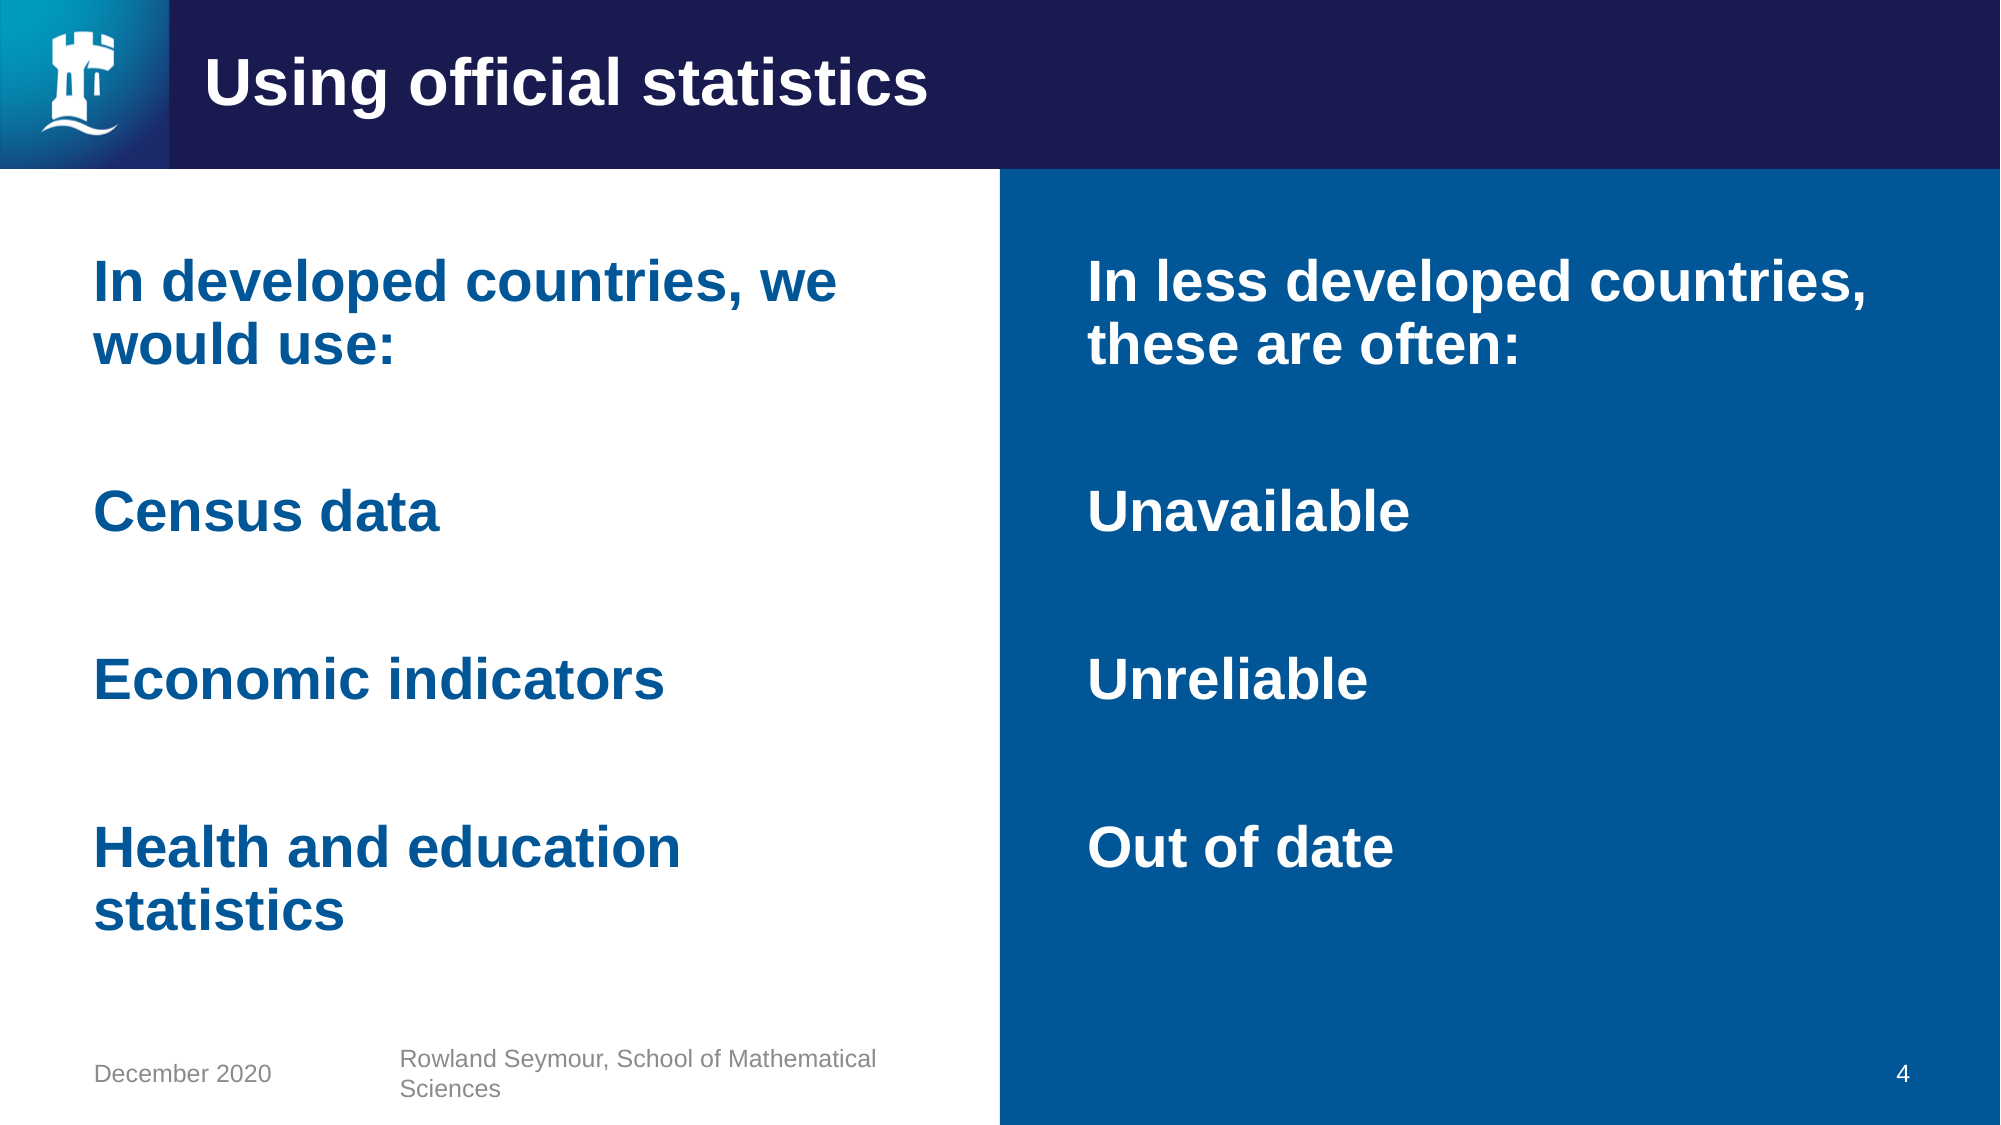

# Using official statistics
All items on these slides are editable. You can change the colour, outline and size easily as you do with other PowerPoint shapes.
In developed countries, we would use:

Census data

Economic indicators

Health and education statistics
In less developed countries, these are often:

Unavailable

Unreliable

Out of date

### Chart

| Category |
|---|
December 2020

Rowland Seymour, School of Mathematical Sciences
4